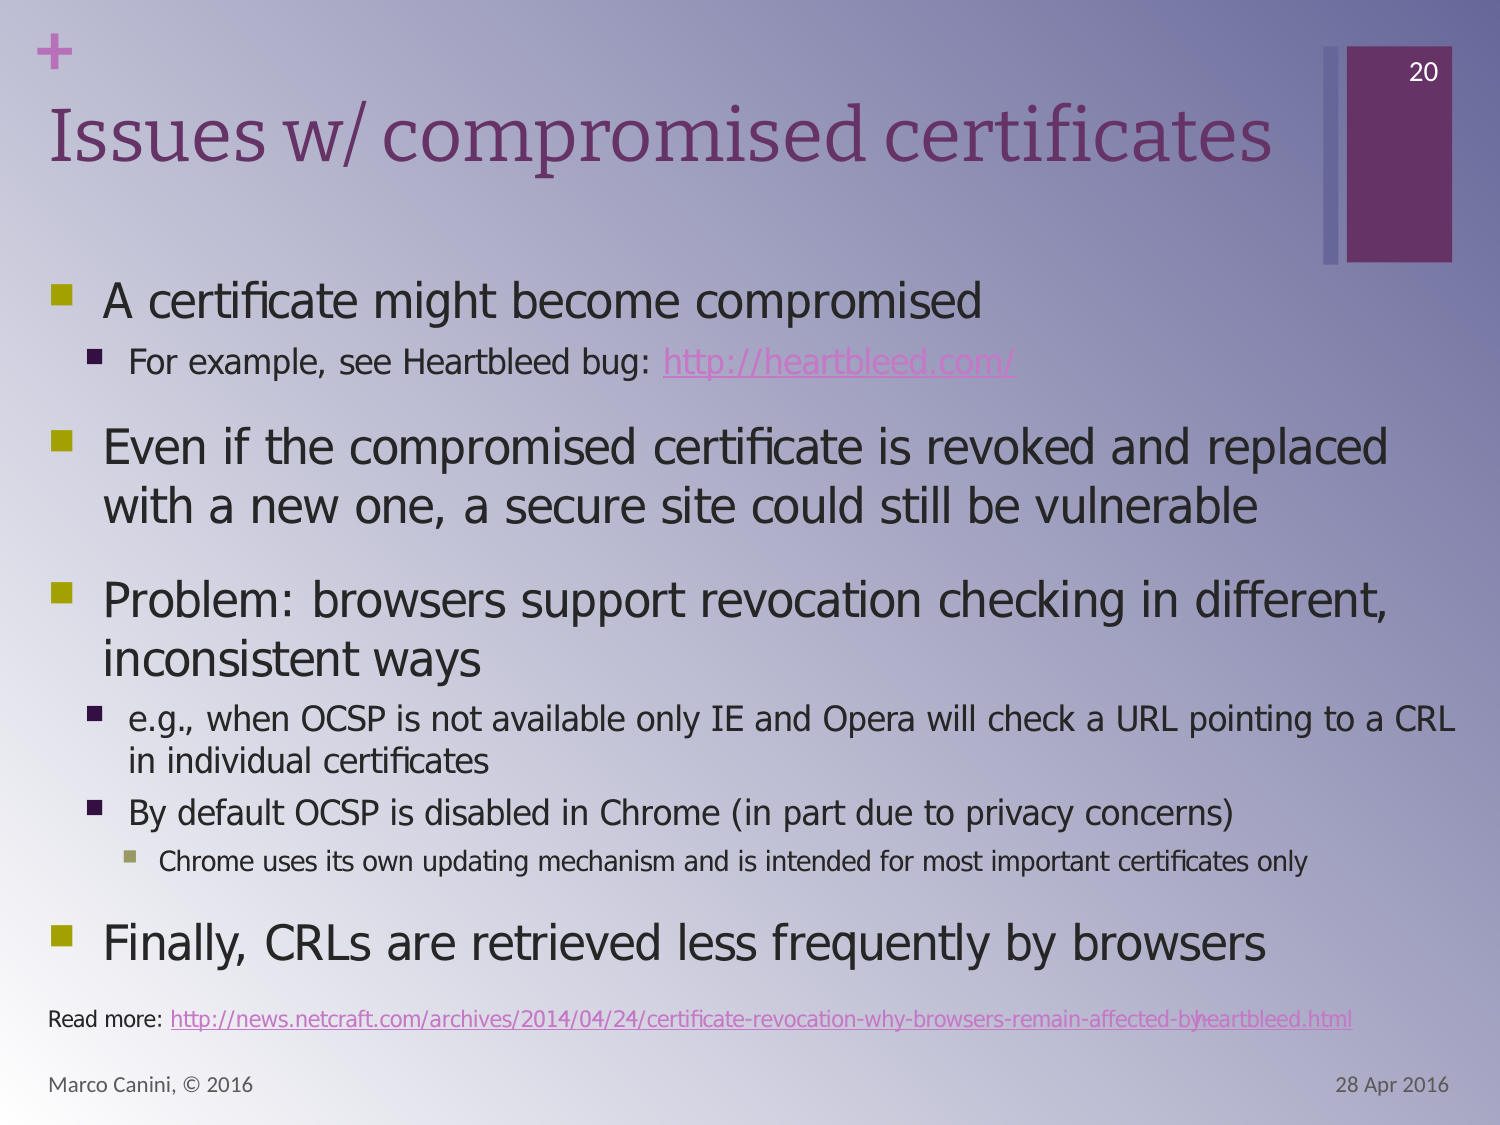

20
# Issues w/ compromised certificates
A certificate might become compromised
For example, see Heartbleed bug: http://heartbleed.com/
Even if the compromised certificate is revoked and replaced with a new one, a secure site could still be vulnerable
Problem: browsers support revocation checking in different, inconsistent ways
e.g., when OCSP is not available only IE and Opera will check a URL pointing to a CRL in individual certificates
By default OCSP is disabled in Chrome (in part due to privacy concerns)
Chrome uses its own updating mechanism and is intended for most important certificates only
Finally, CRLs are retrieved less frequently by browsers
Read more: http://news.netcraft.com/archives/2014/04/24/certificate-revocation-why-browsers-remain-affected-by-heartbleed.html
Marco Canini, © 2016
28 Apr 2016